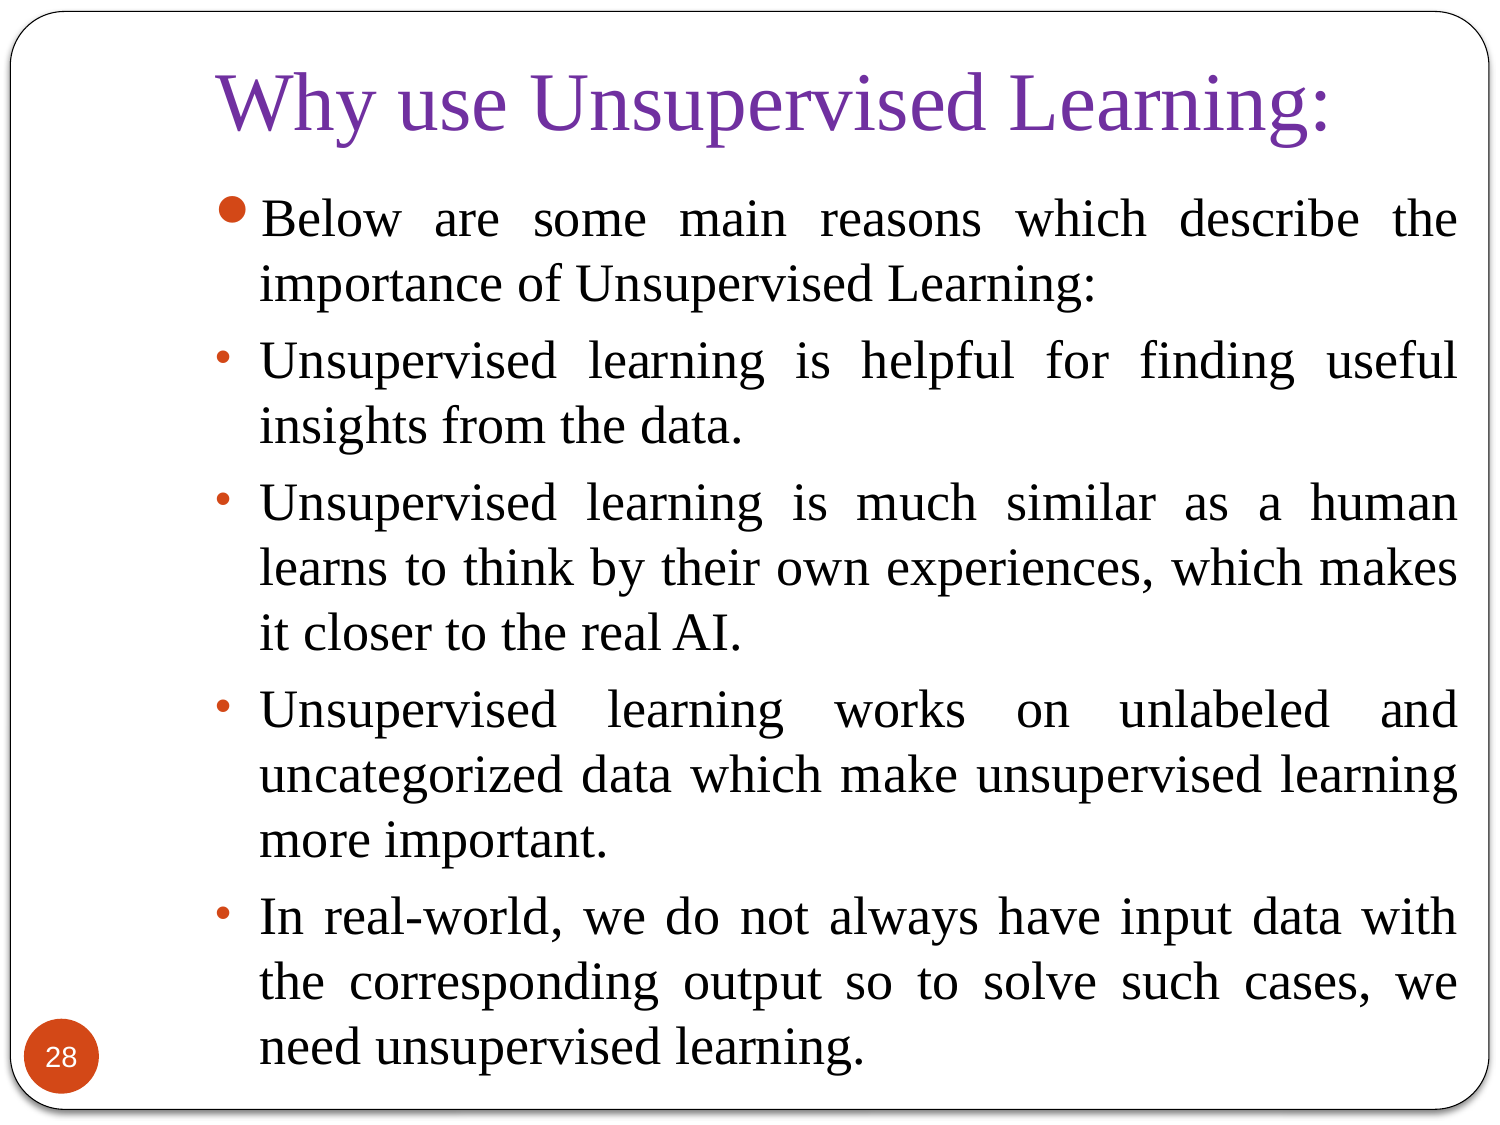

# Why use Unsupervised Learning:
Below are some main reasons which describe the importance of Unsupervised Learning:
Unsupervised learning is helpful for finding useful insights from the data.
Unsupervised learning is much similar as a human learns to think by their own experiences, which makes it closer to the real AI.
Unsupervised learning works on unlabeled and uncategorized data which make unsupervised learning more important.
In real-world, we do not always have input data with the corresponding output so to solve such cases, we need unsupervised learning.

28